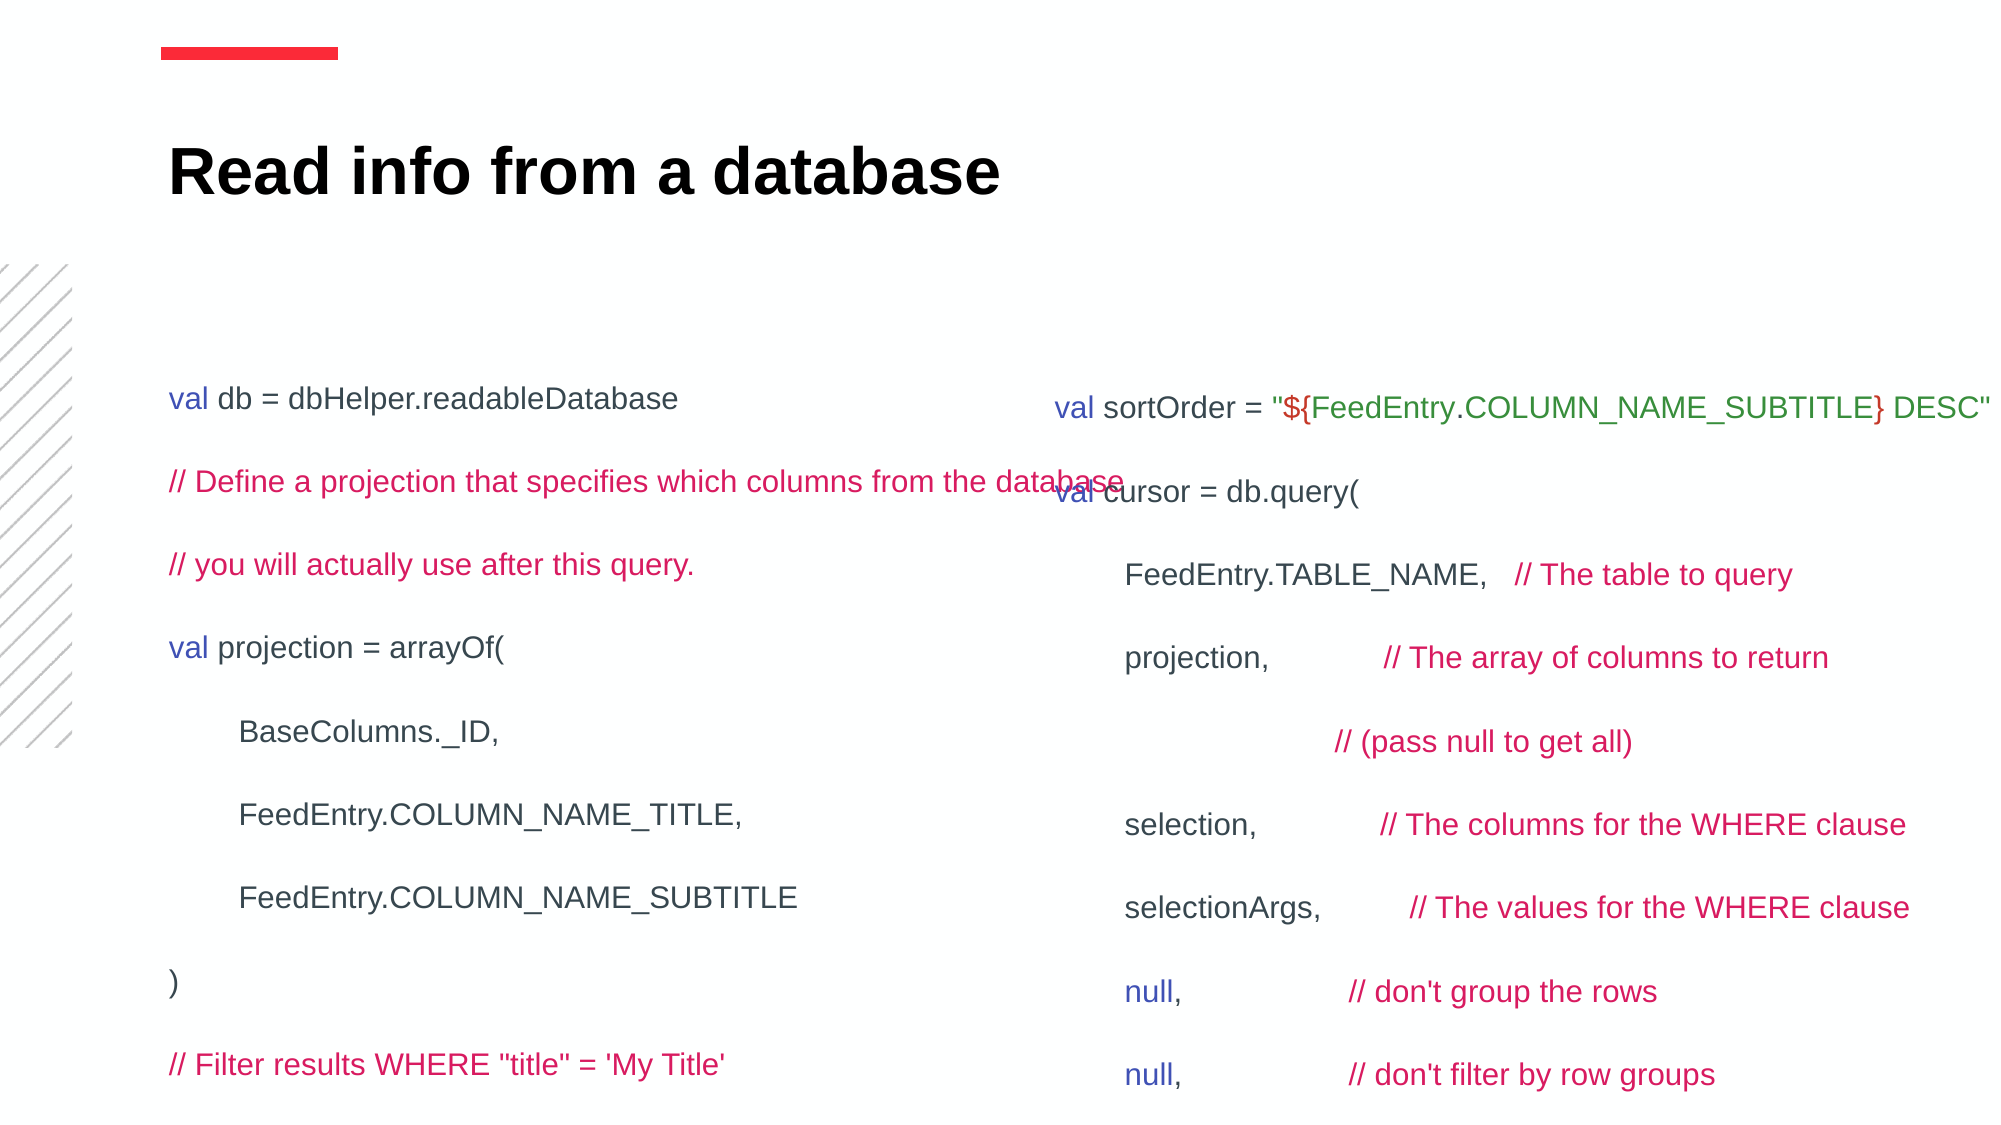

Read info from a database
val db = dbHelper.readableDatabase
// Define a projection that specifies which columns from the database
// you will actually use after this query.
val projection = arrayOf(
        BaseColumns._ID,
        FeedEntry.COLUMN_NAME_TITLE,
        FeedEntry.COLUMN_NAME_SUBTITLE
)
// Filter results WHERE "title" = 'My Title'
val selection = "${FeedEntry.COLUMN_NAME_TITLE} = ?"
val selectionArgs = arrayOf("My Title")
// How you want the results sorted in the resulting Cursor
val sortOrder = "${FeedEntry.COLUMN_NAME_SUBTITLE} DESC"
val cursor = db.query(
        FeedEntry.TABLE_NAME,   // The table to query
        projection,             // The array of columns to return
                                // (pass null to get all)
        selection,              // The columns for the WHERE clause
        selectionArgs,          // The values for the WHERE clause
        null,                   // don't group the rows
        null,                   // don't filter by row groups
        sortOrder               // The sort order
)
48